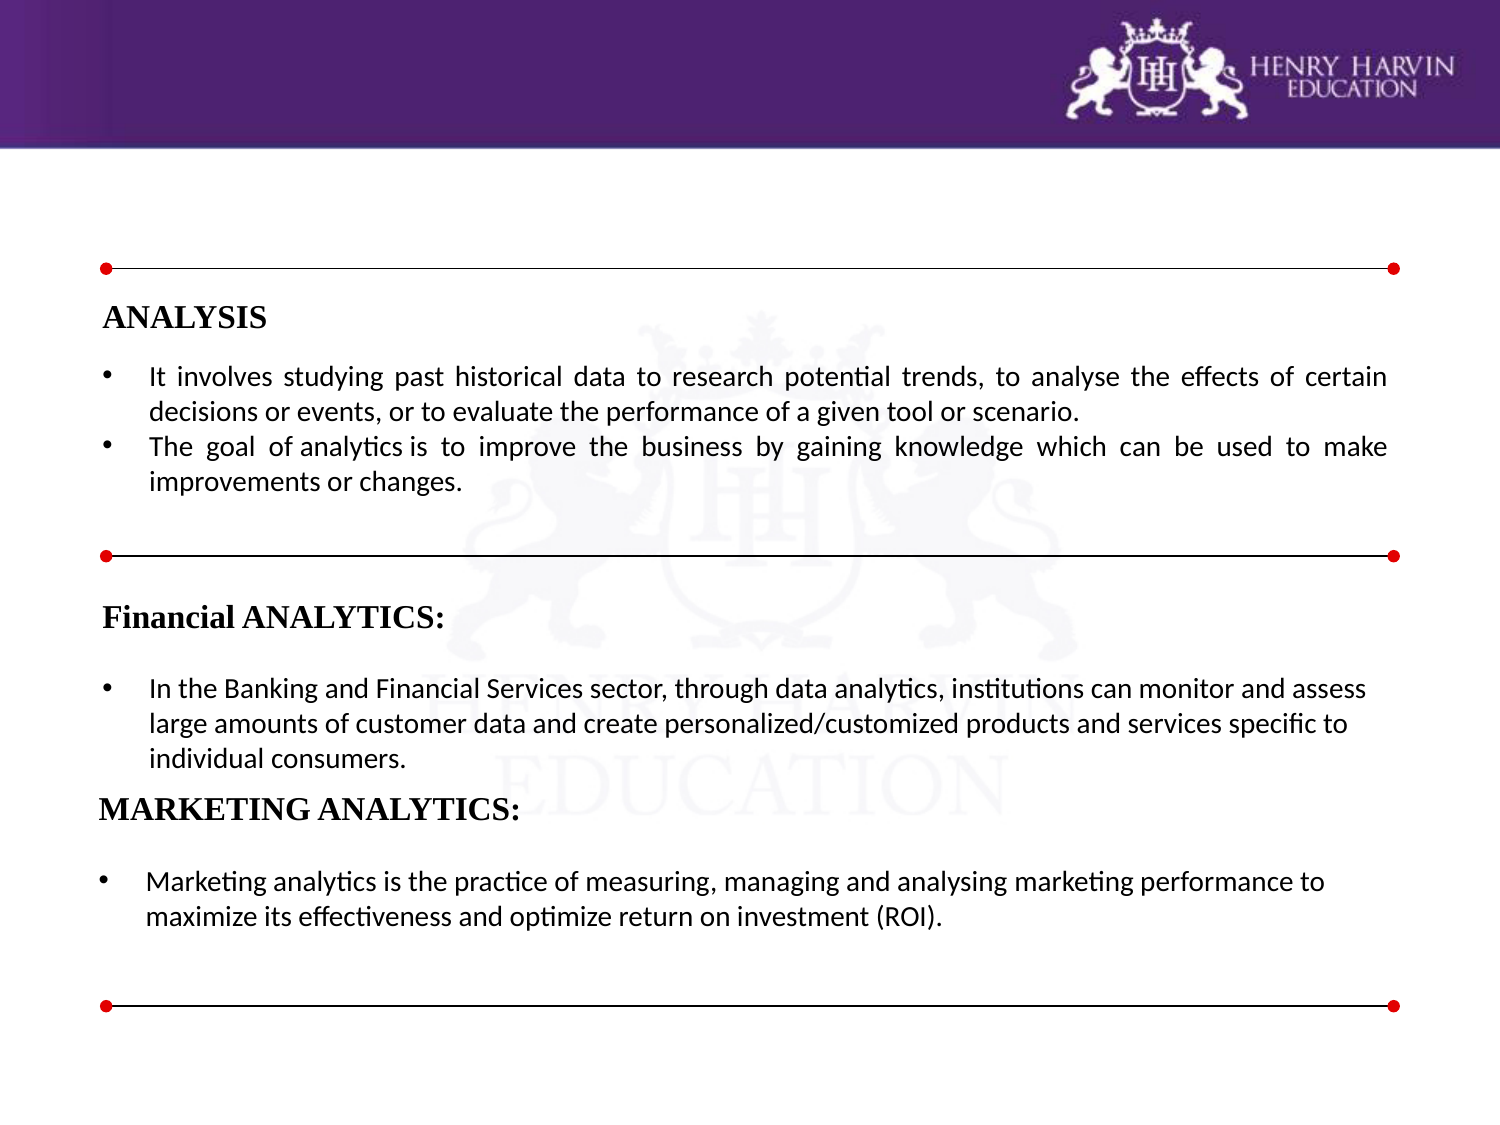

ANALYSIS
It involves studying past historical data to research potential trends, to analyse the effects of certain decisions or events, or to evaluate the performance of a given tool or scenario.
The goal of analytics is to improve the business by gaining knowledge which can be used to make improvements or changes.

Financial ANALYTICS:
In the Banking and Financial Services sector, through data analytics, institutions can monitor and assess large amounts of customer data and create personalized/customized products and services specific to individual consumers.
MARKETING ANALYTICS:
Marketing analytics is the practice of measuring, managing and analysing marketing performance to maximize its effectiveness and optimize return on investment (ROI).